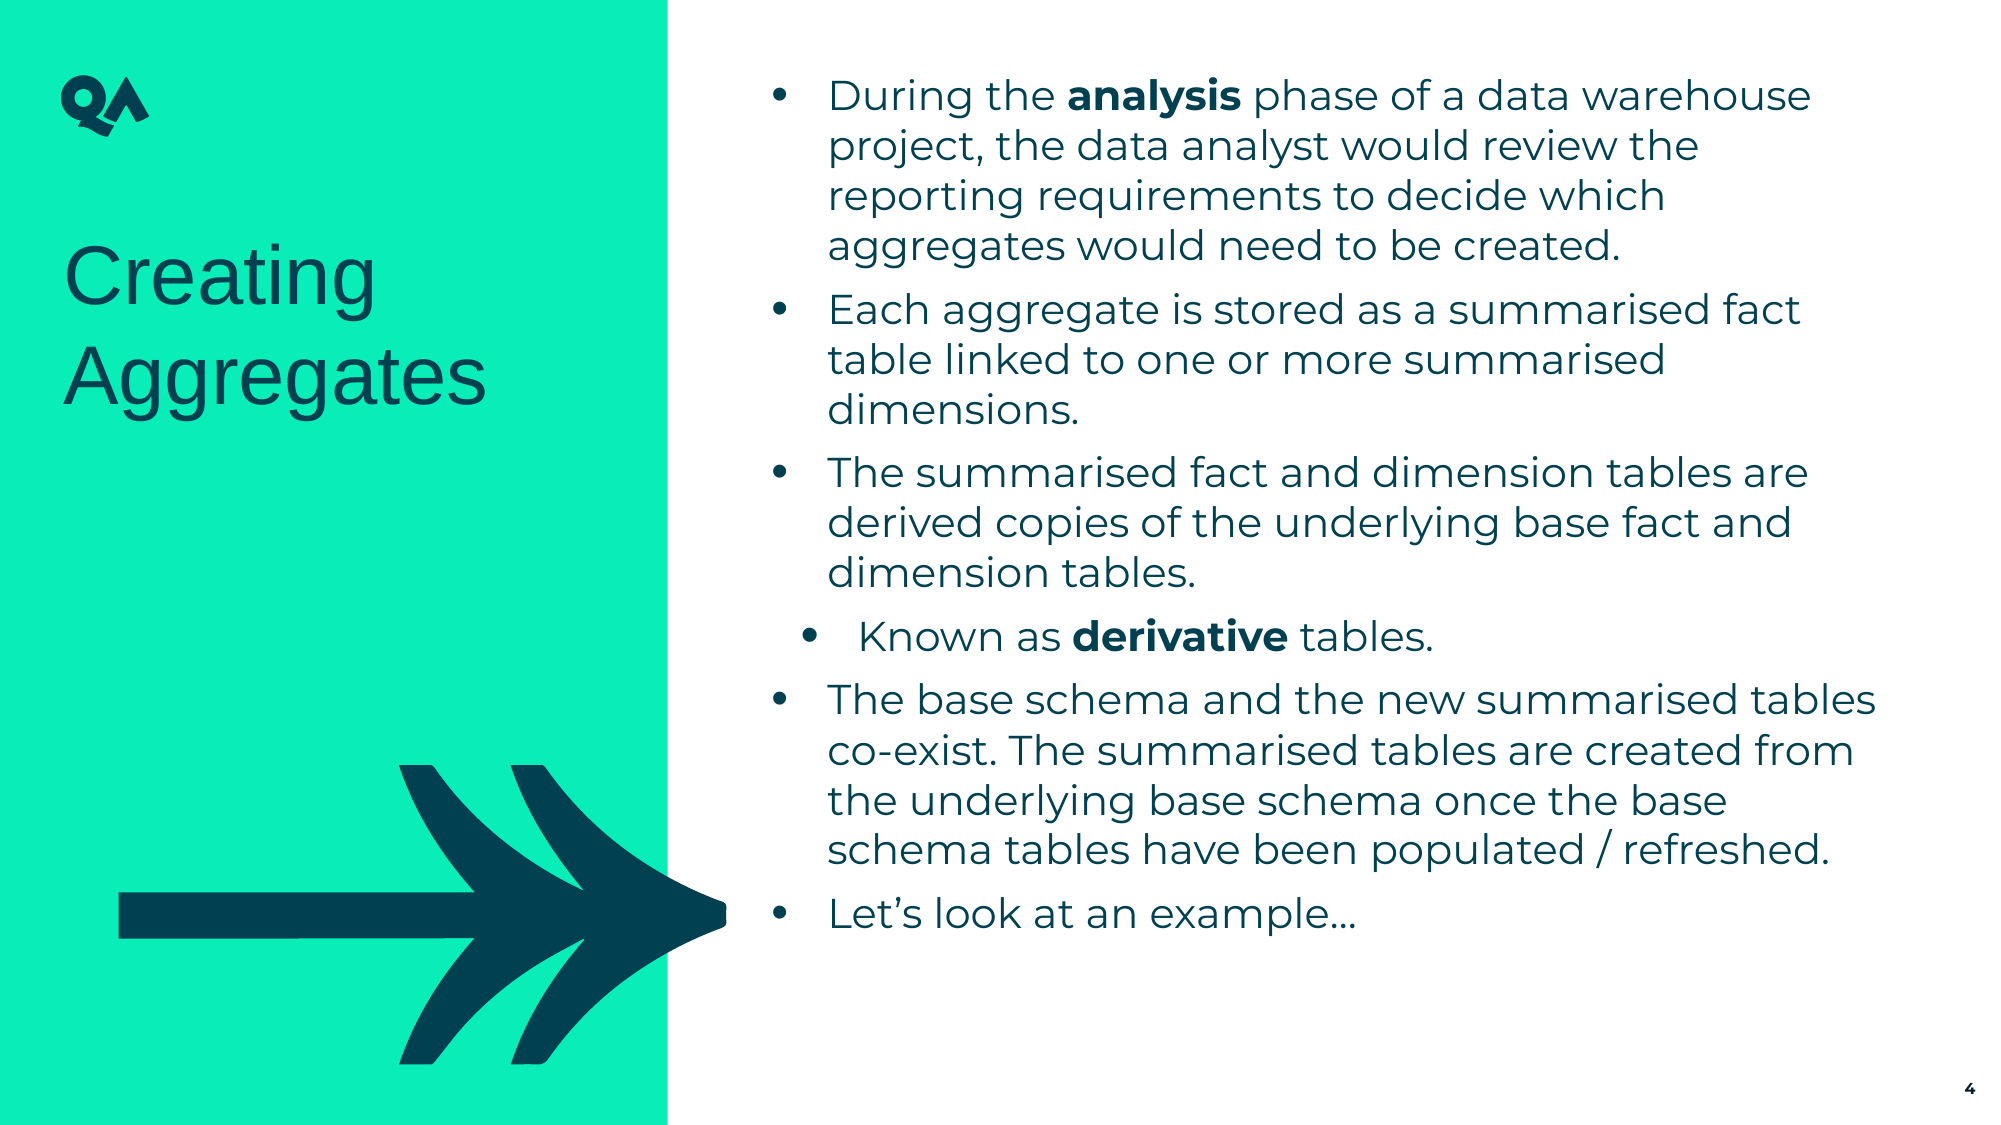

During the analysis phase of a data warehouse project, the data analyst would review the reporting requirements to decide which aggregates would need to be created.
Each aggregate is stored as a summarised fact table linked to one or more summarised dimensions.
The summarised fact and dimension tables are derived copies of the underlying base fact and dimension tables.
Known as derivative tables.
The base schema and the new summarised tables co-exist. The summarised tables are created from the underlying base schema once the base schema tables have been populated / refreshed.
Let’s look at an example…

Creating Aggregates
4